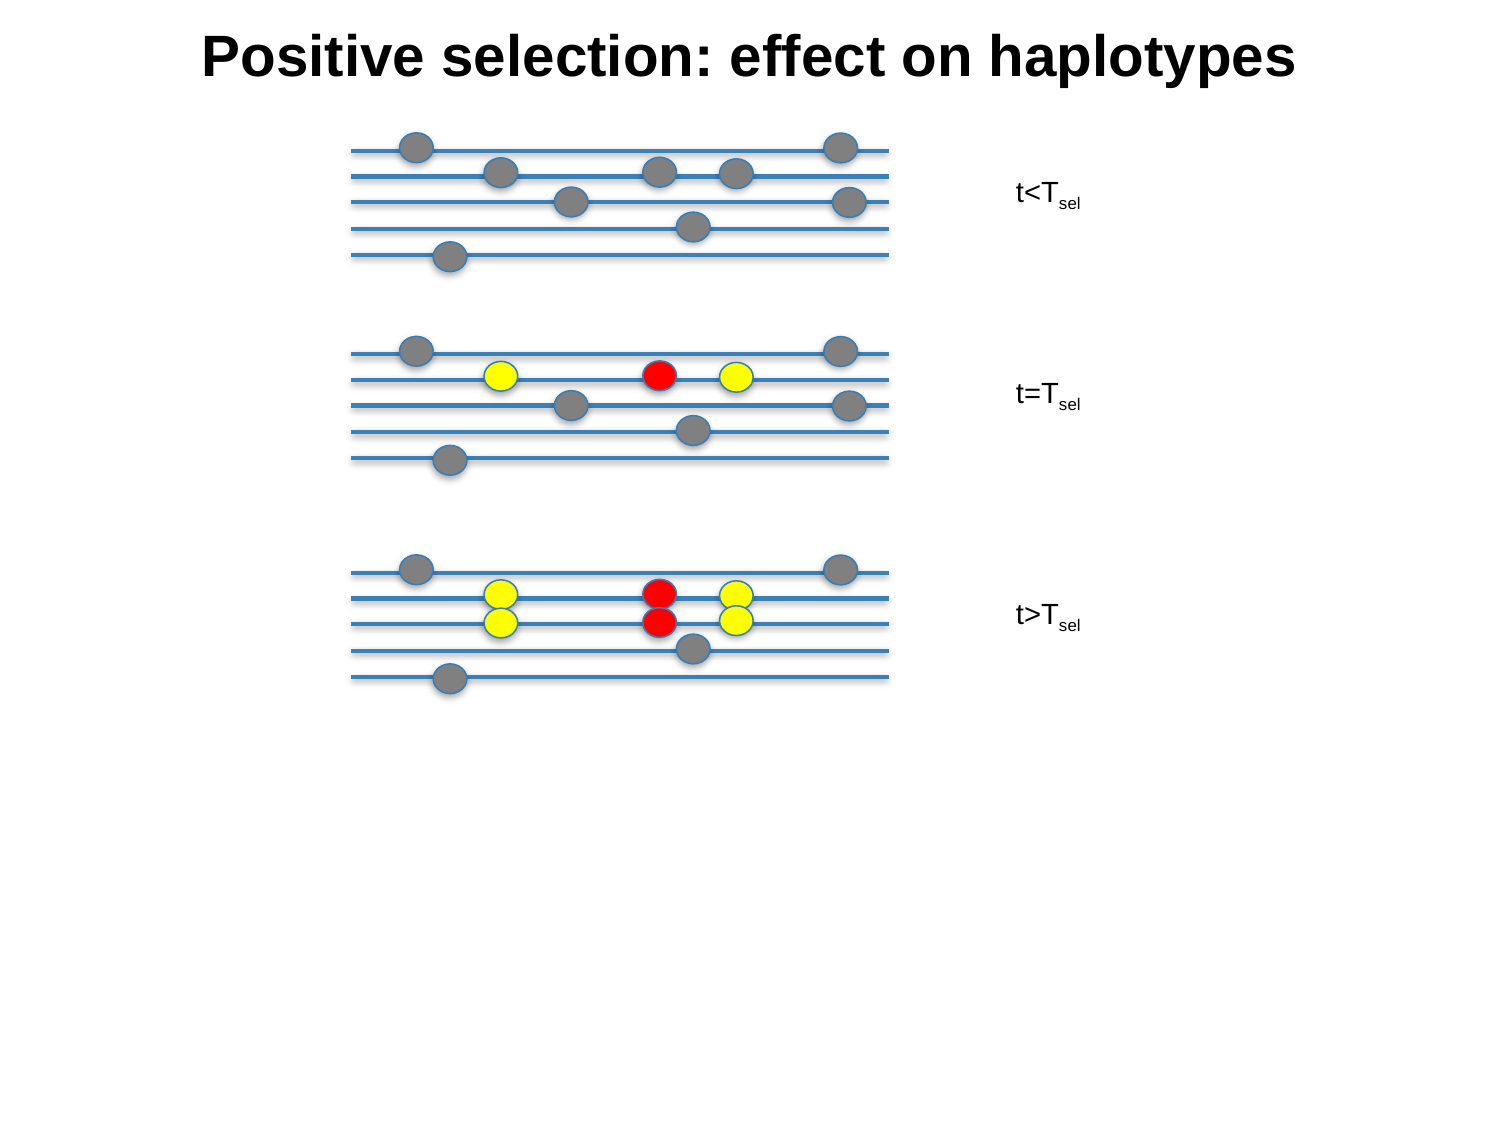

# Positive selection: effect on haplotypes

t<Tsel

t=Tsel

t>Tsel